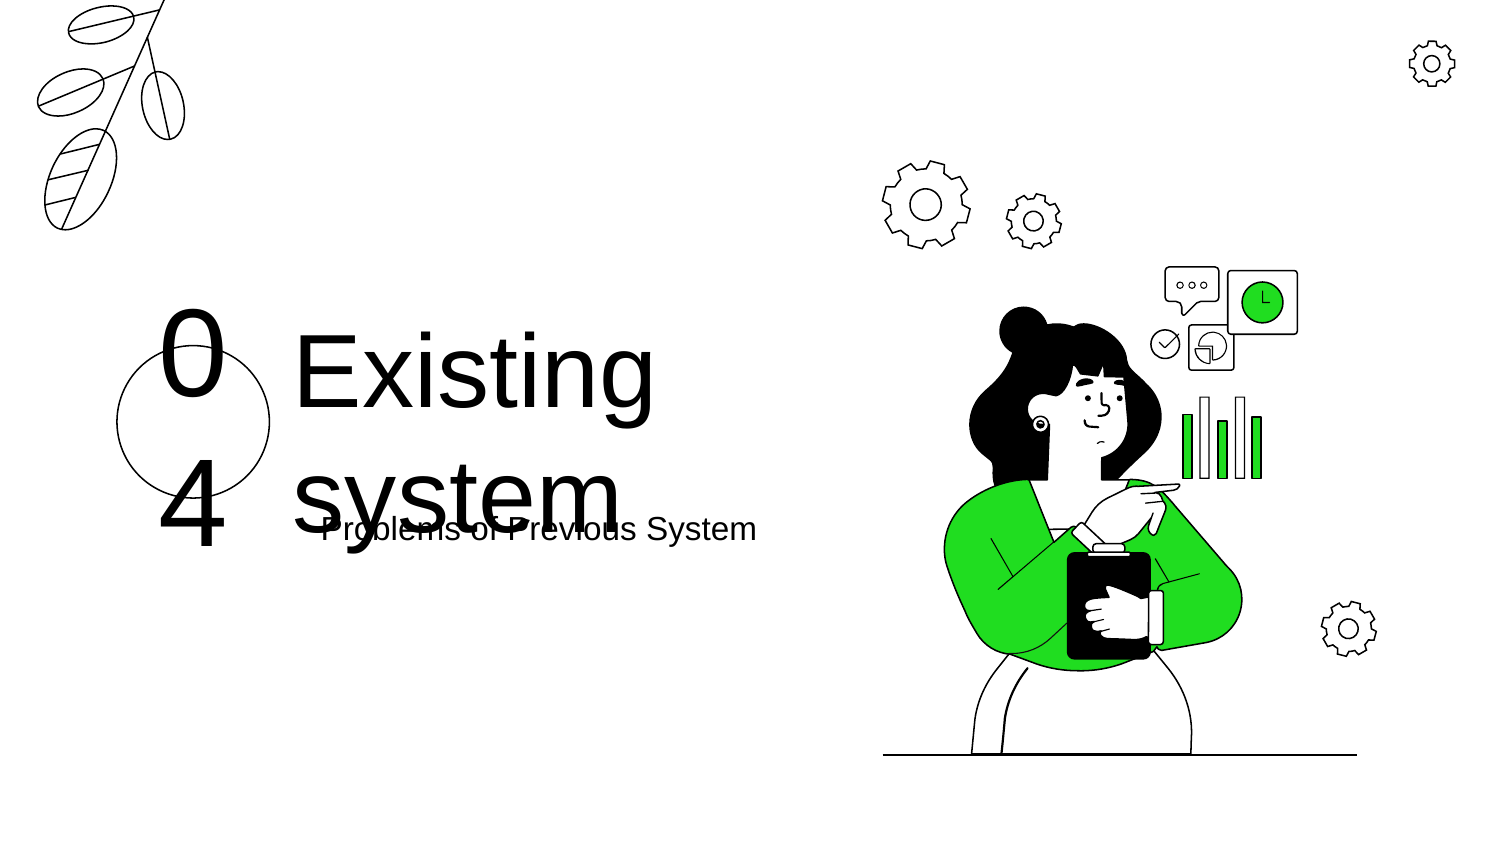

04
# Existing system
Problems of Previous System